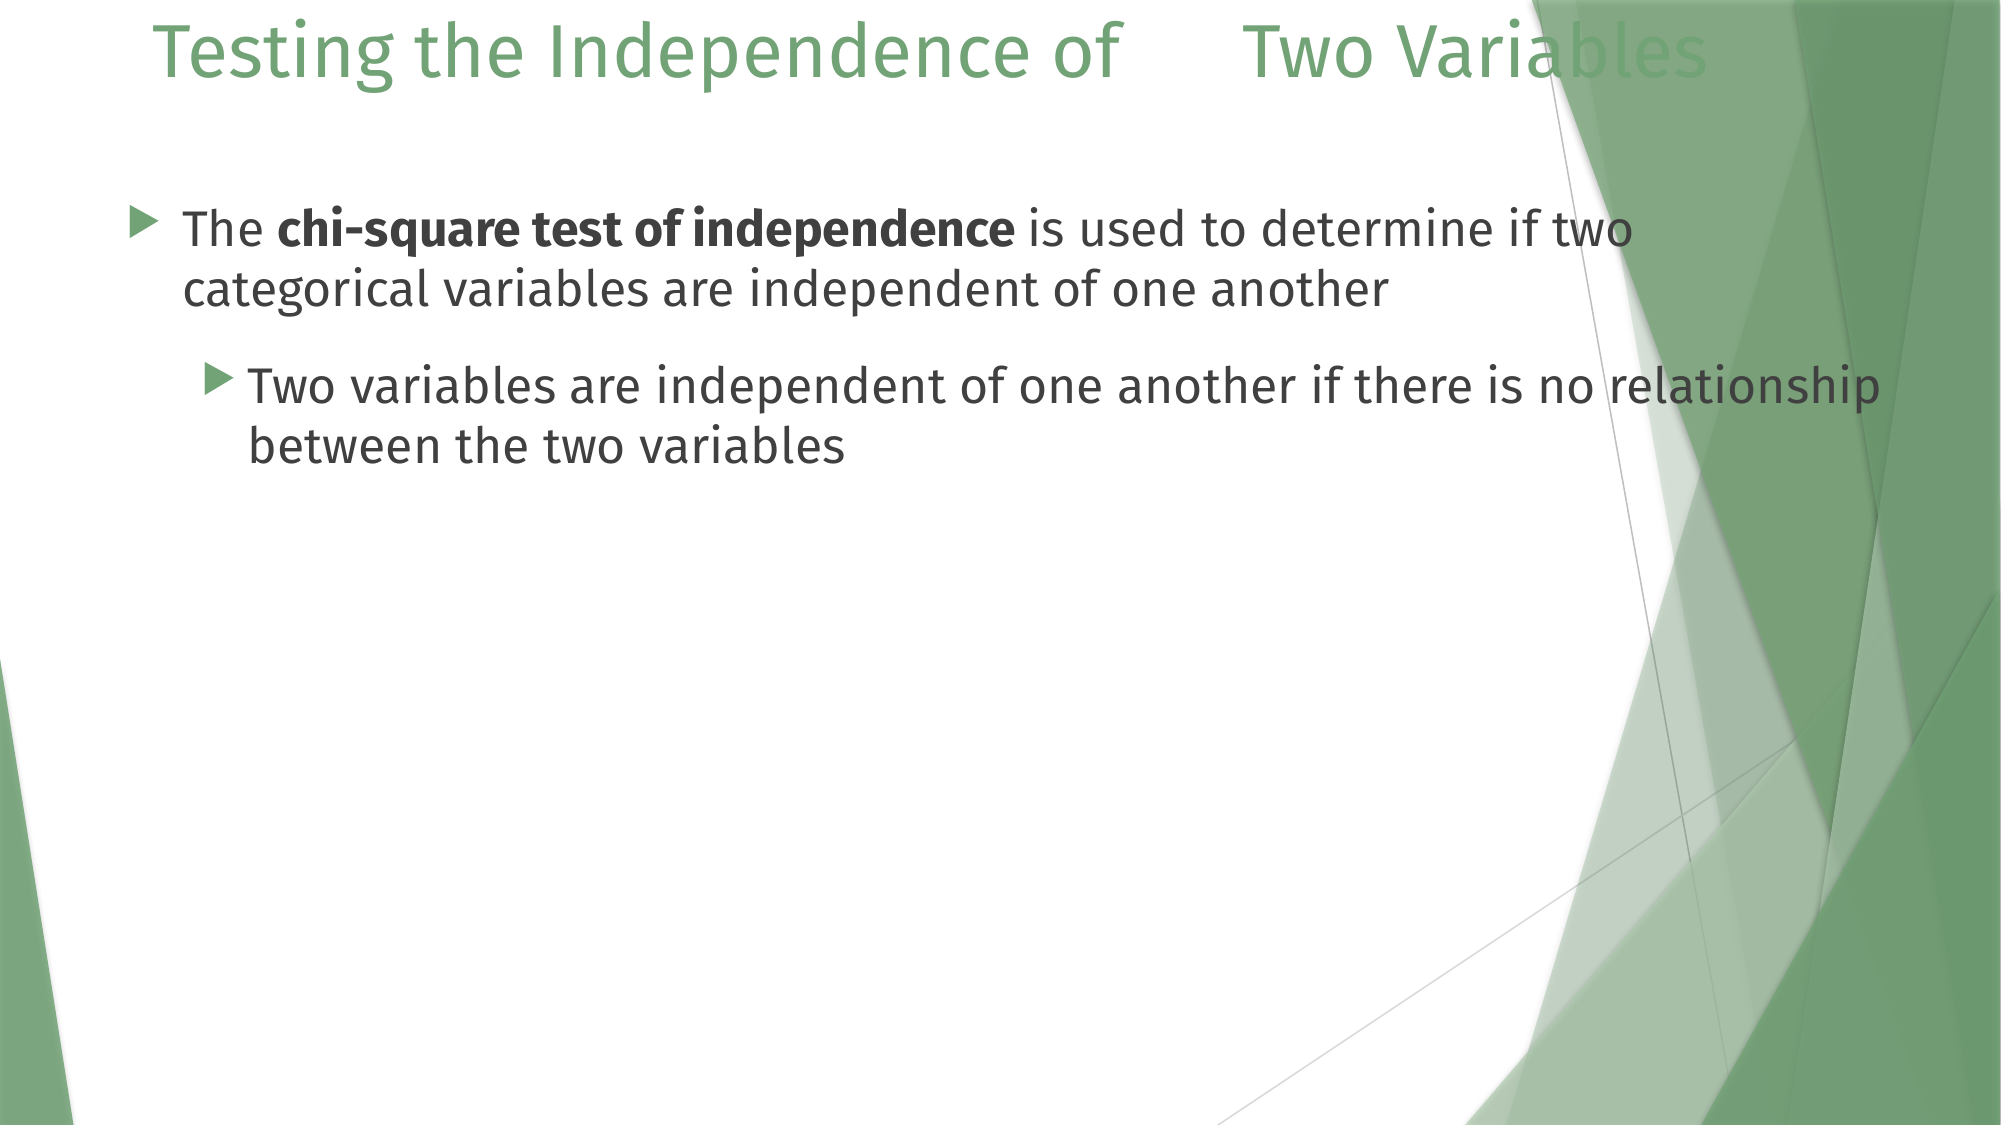

# Testing the Independence of 	  Two Variables
The chi-square test of independence is used to determine if two categorical variables are independent of one another
Two variables are independent of one another if there is no relationship between the two variables